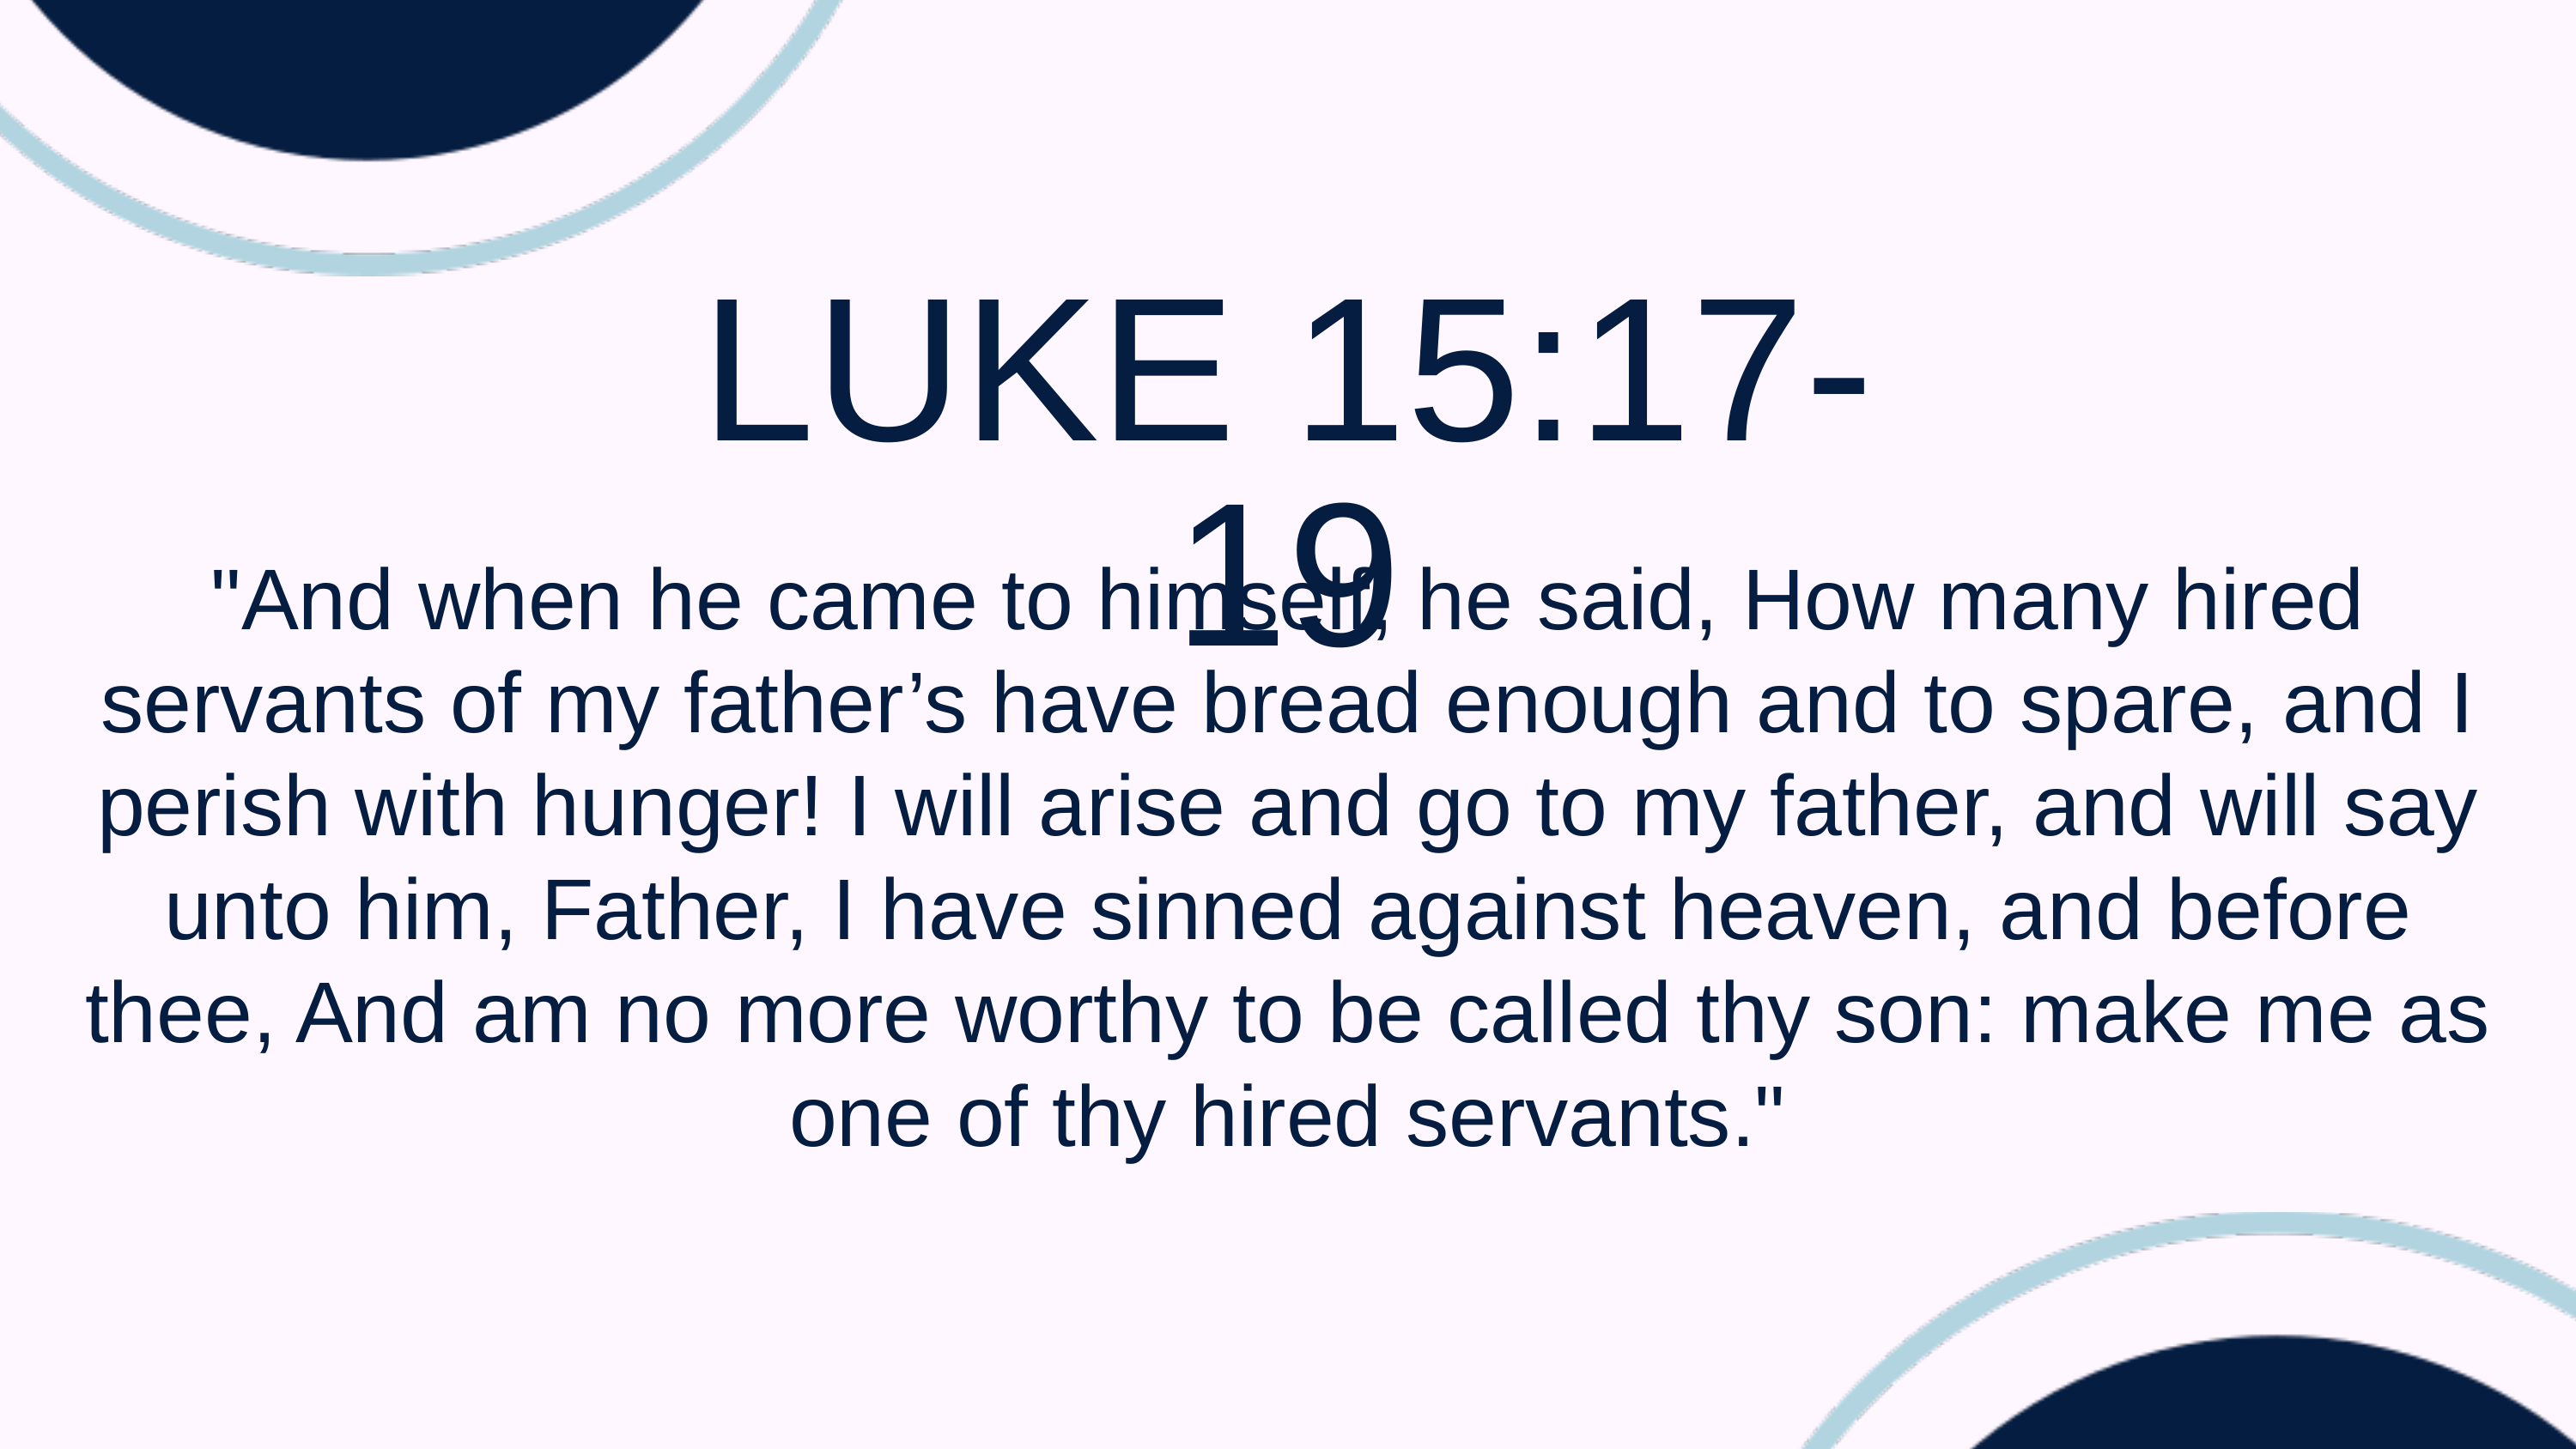

LUKE 15:17-19
"And when he came to himself, he said, How many hired servants of my father’s have bread enough and to spare, and I perish with hunger! I will arise and go to my father, and will say unto him, Father, I have sinned against heaven, and before thee, And am no more worthy to be called thy son: make me as one of thy hired servants."